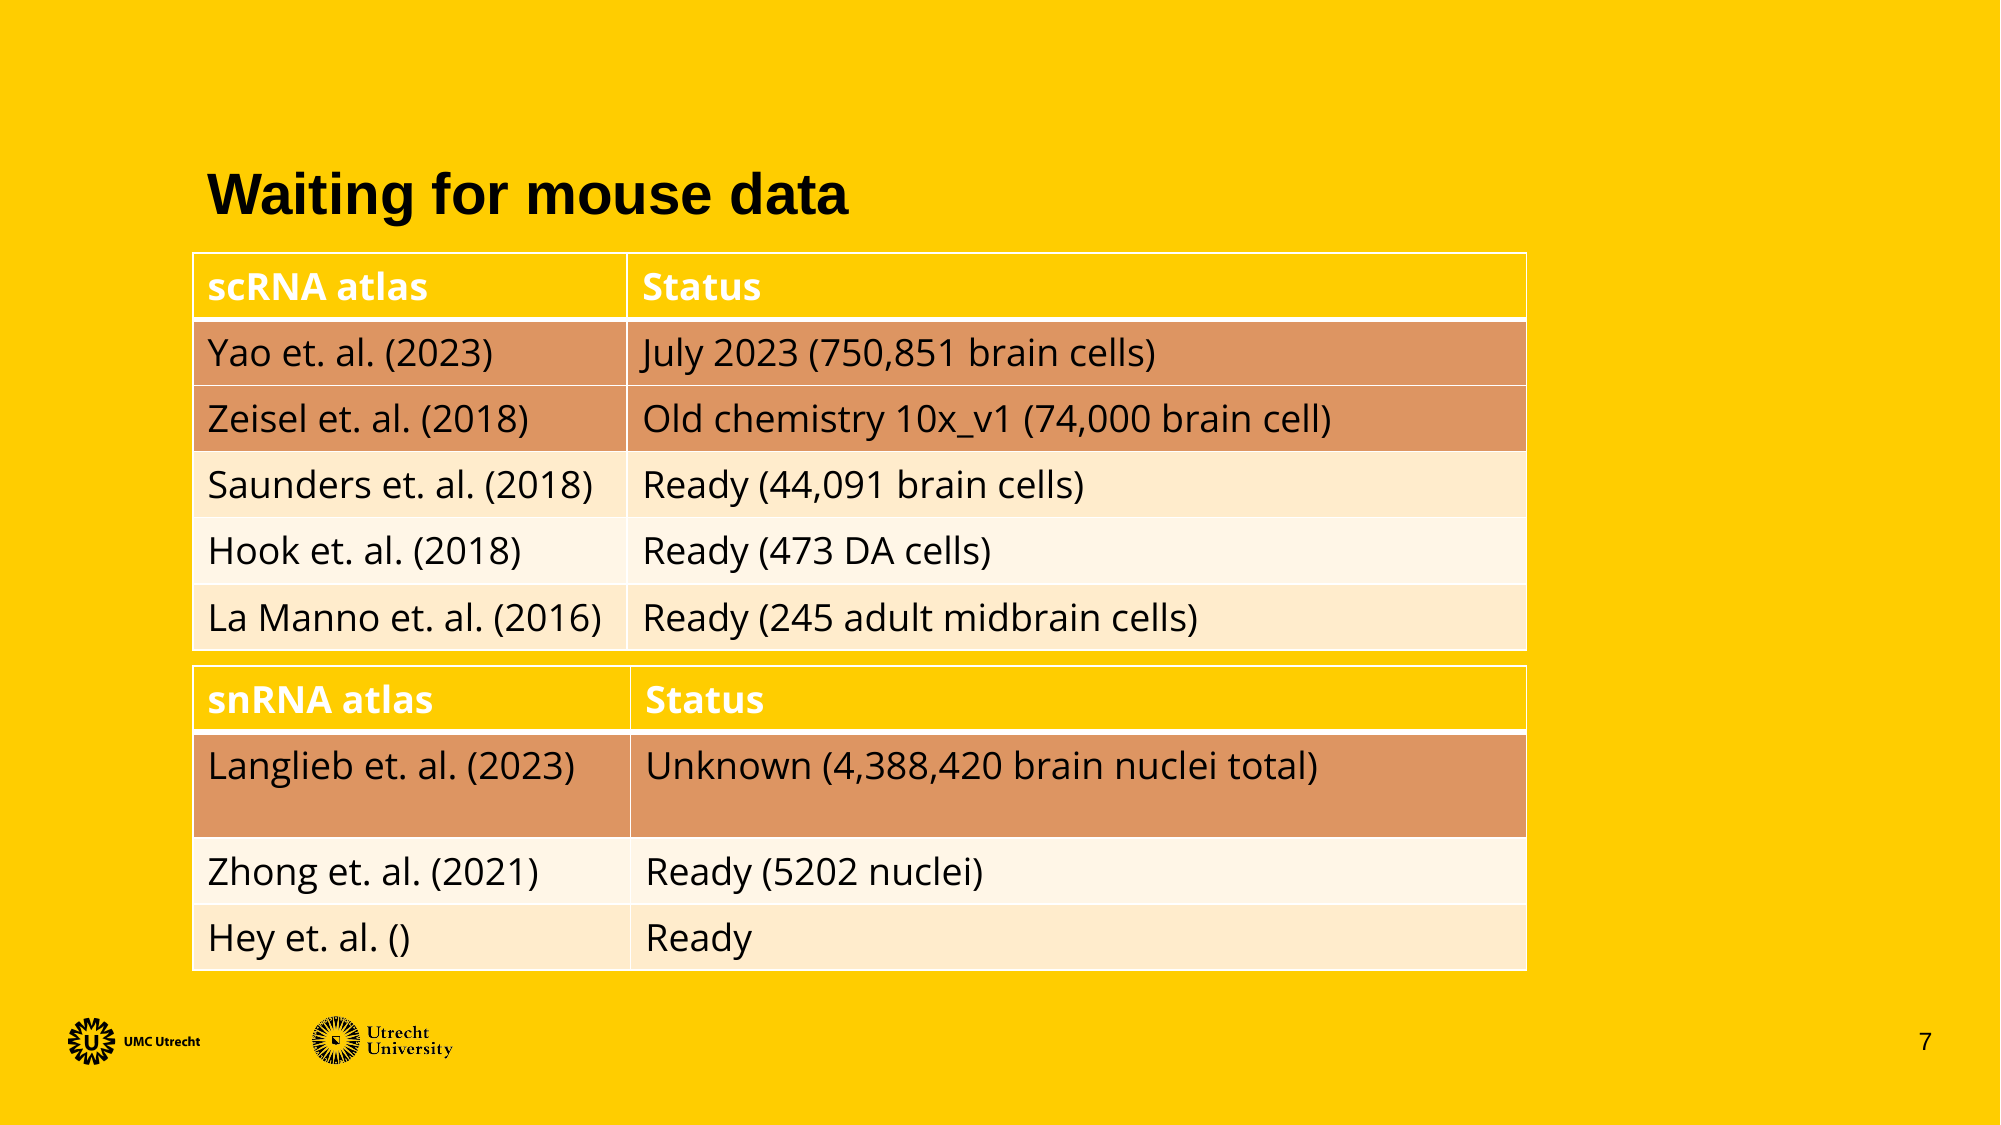

Waiting for mouse data
| scRNA atlas | Status |
| --- | --- |
| Yao et. al. (2023) | July 2023 (750,851 brain cells) |
| Zeisel et. al. (2018) | Old chemistry 10x\_v1 (74,000 brain cell) |
| Saunders et. al. (2018) | Ready (44,091 brain cells) |
| Hook et. al. (2018) | Ready (473 DA cells) |
| La Manno et. al. (2016) | Ready (245 adult midbrain cells) |
| snRNA atlas | Status |
| --- | --- |
| Langlieb et. al. (2023) | Unknown (4,388,420 brain nuclei total) |
| Zhong et. al. (2021) | Ready (5202 nuclei) |
| Hey et. al. () | Ready |

7